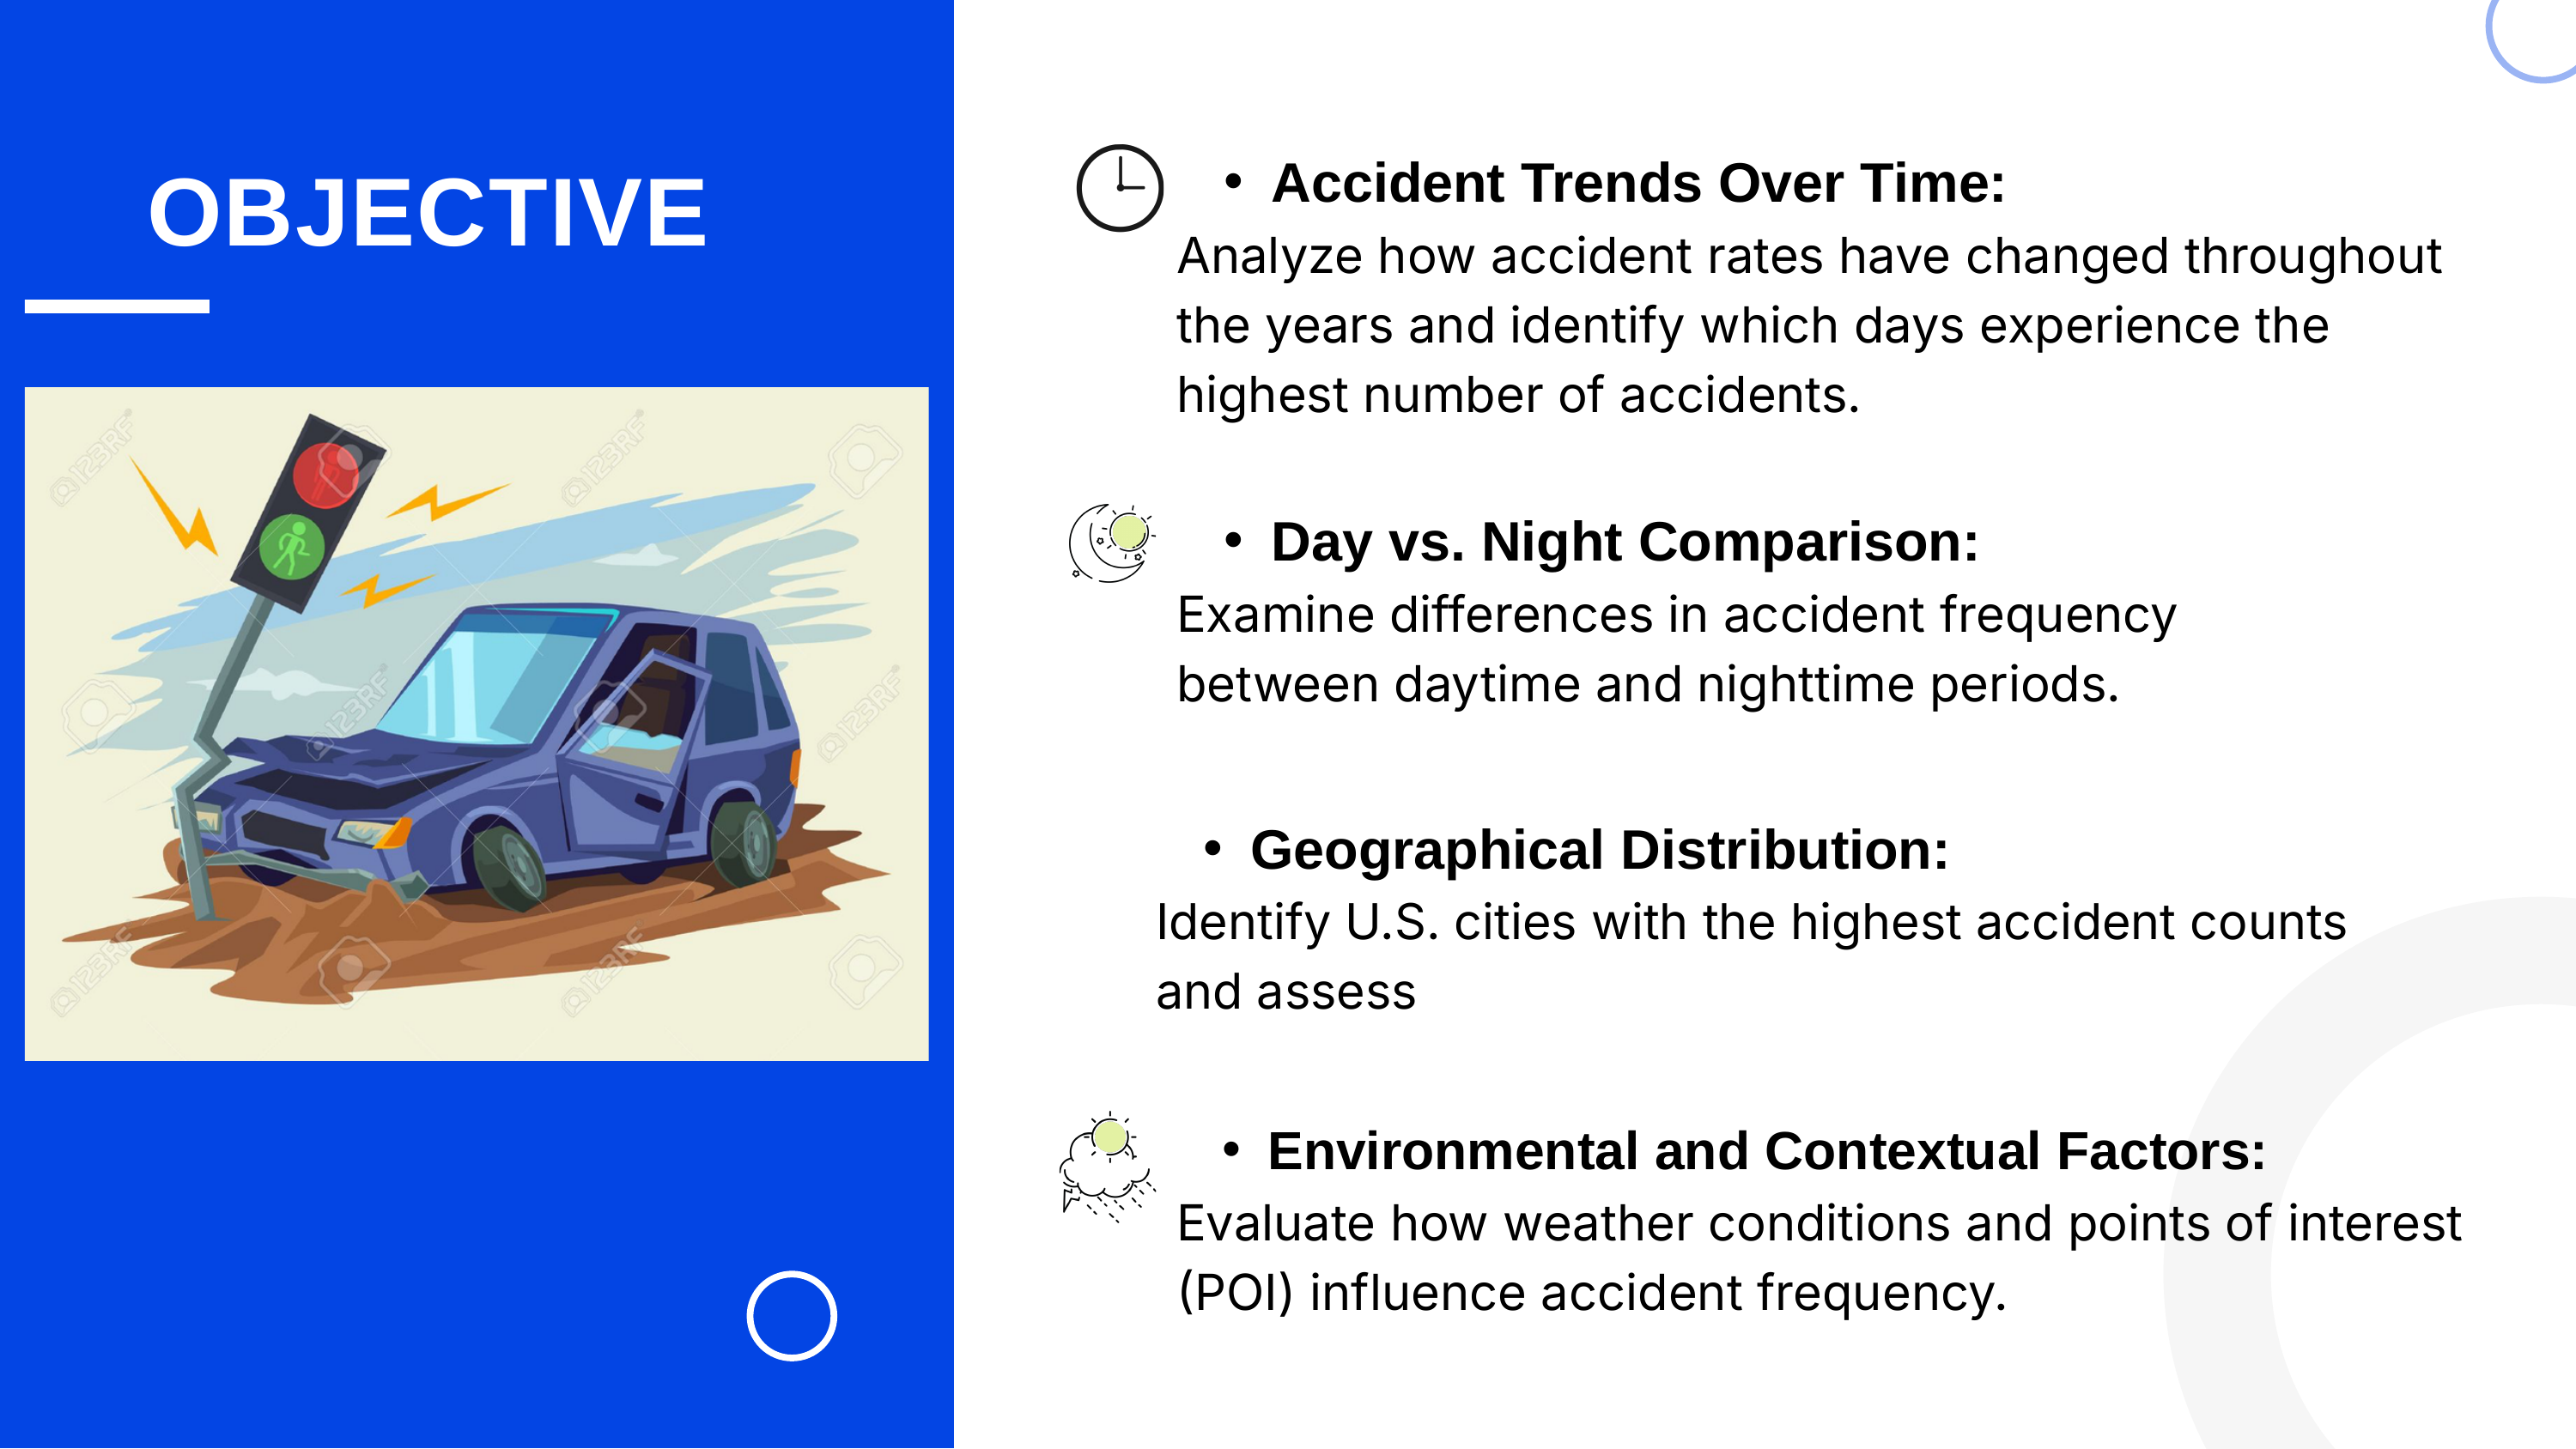

OBJECTIVE
Accident Trends Over Time:
Analyze how accident rates have changed throughout the years and identify which days experience the highest number of accidents.

Day vs. Night Comparison:
Examine differences in accident frequency between daytime and nighttime periods.

Geographical Distribution:
Identify U.S. cities with the highest accident counts and assess

Environmental and Contextual Factors:
Evaluate how weather conditions and points of interest (POI) influence accident frequency.